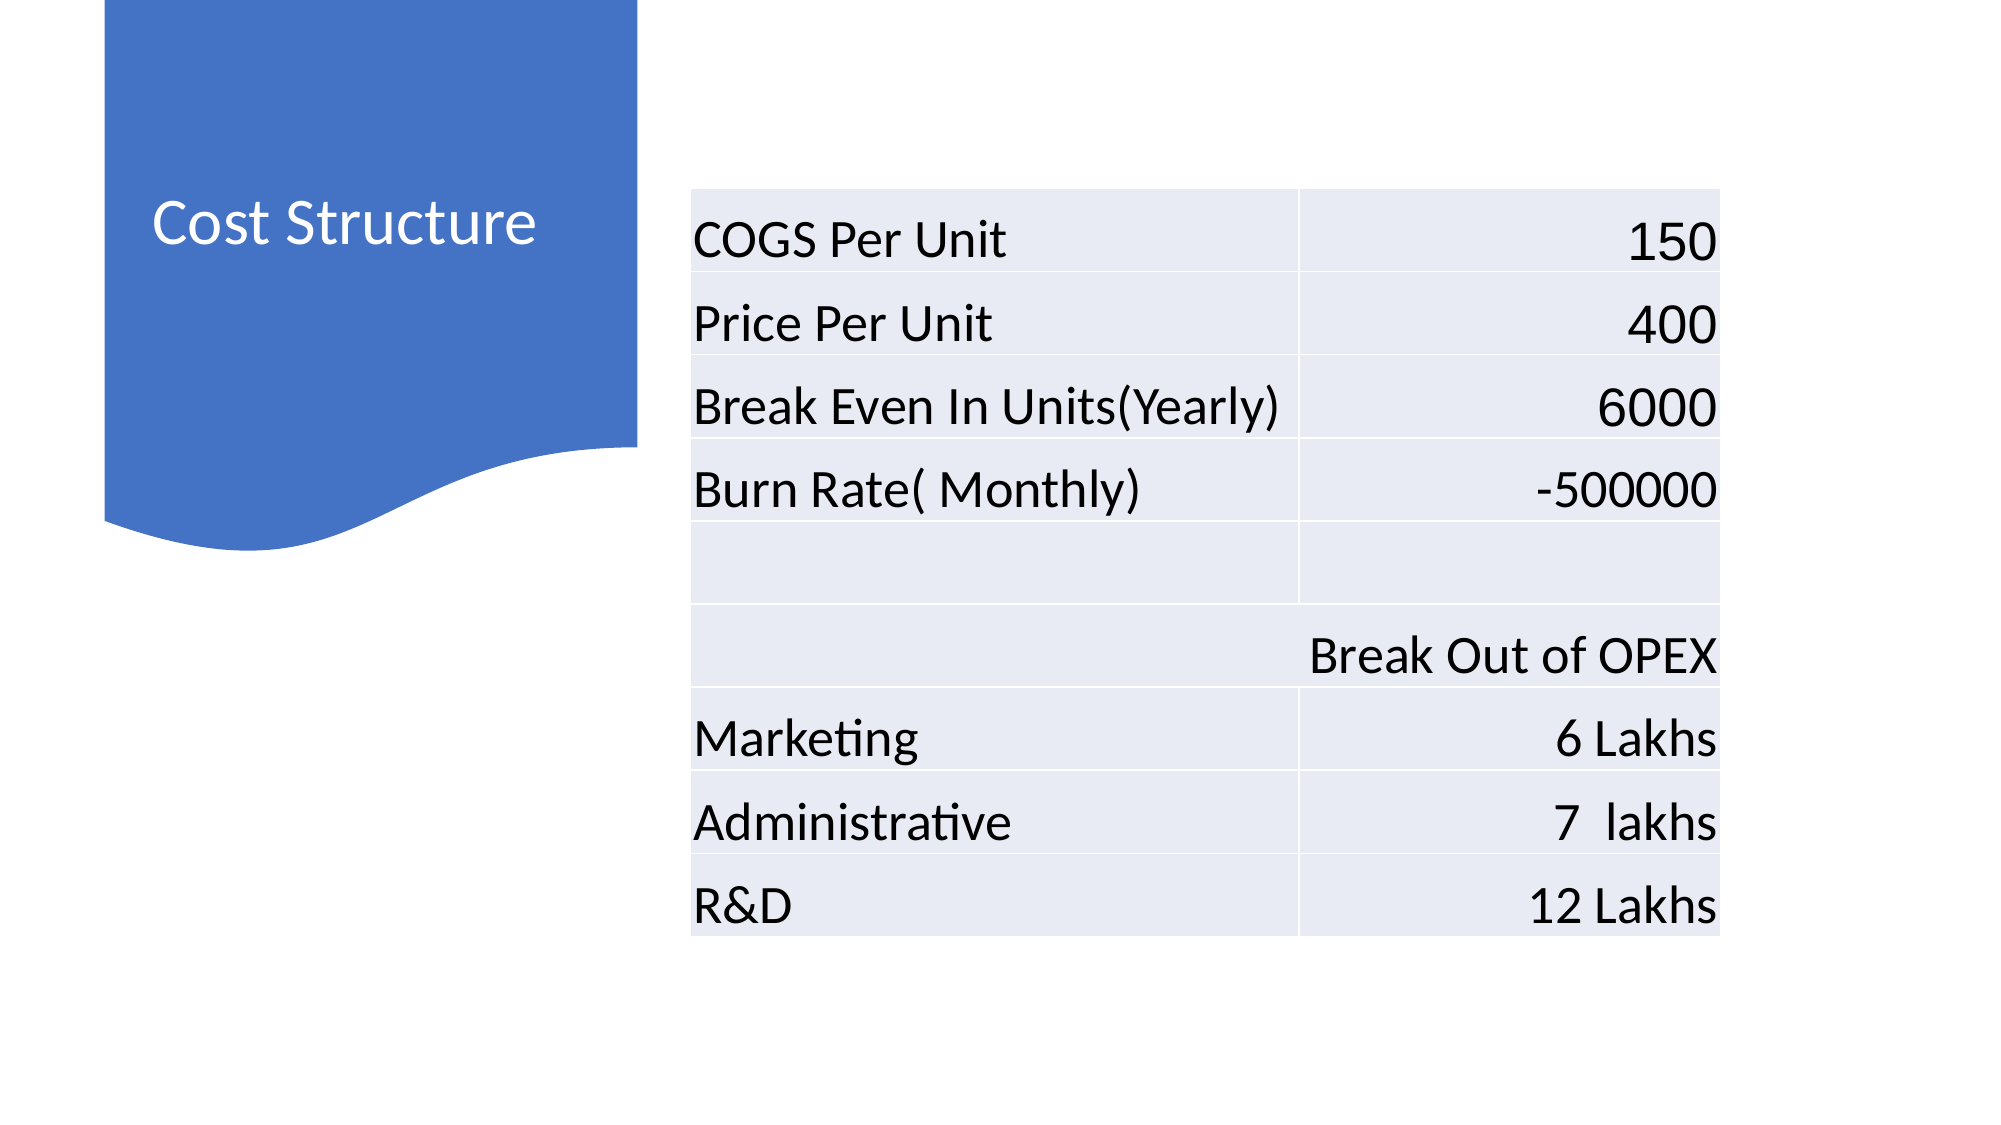

# Cost Structure
| COGS Per Unit | 150 |
| --- | --- |
| Price Per Unit | 400 |
| Break Even In Units(Yearly) | 6000 |
| Burn Rate( Monthly) | -500000 |
|  |  |
| Break Out of OPEX |  |
| Marketing | 6 Lakhs |
| Administrative | 7 lakhs |
| R&D | 12 Lakhs |